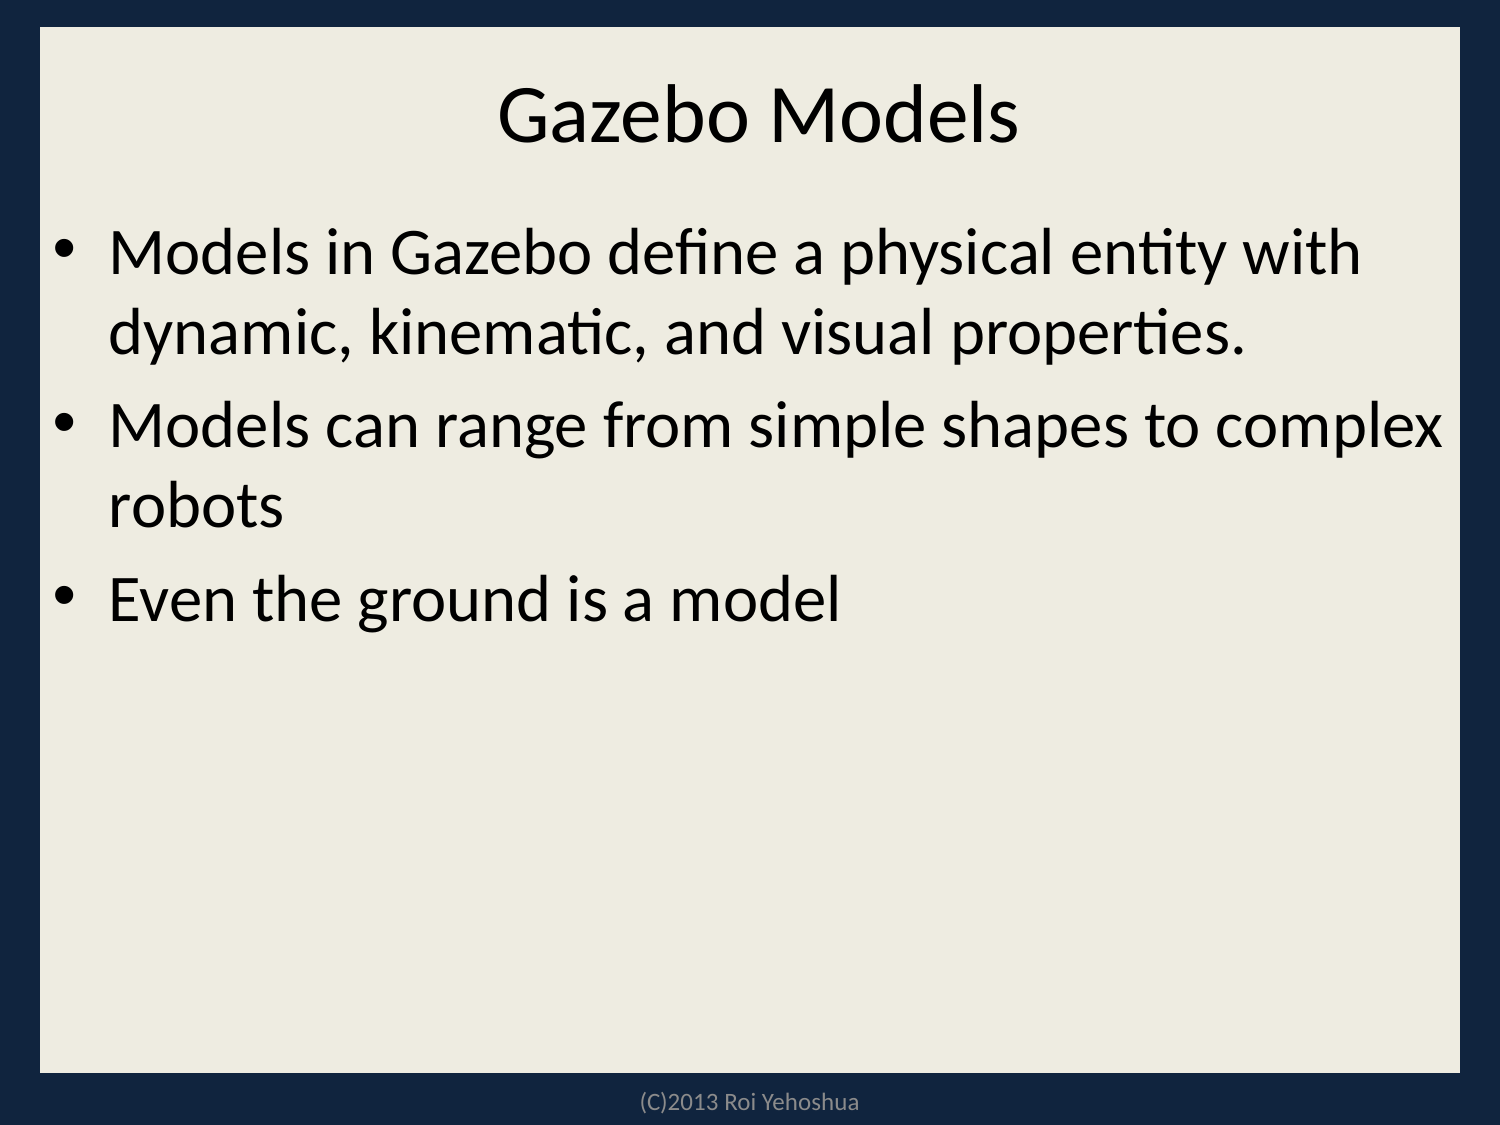

# Gazebo Models
Models in Gazebo define a physical entity with dynamic, kinematic, and visual properties.
Models can range from simple shapes to complex robots
Even the ground is a model

(C)2013 Roi Yehoshua